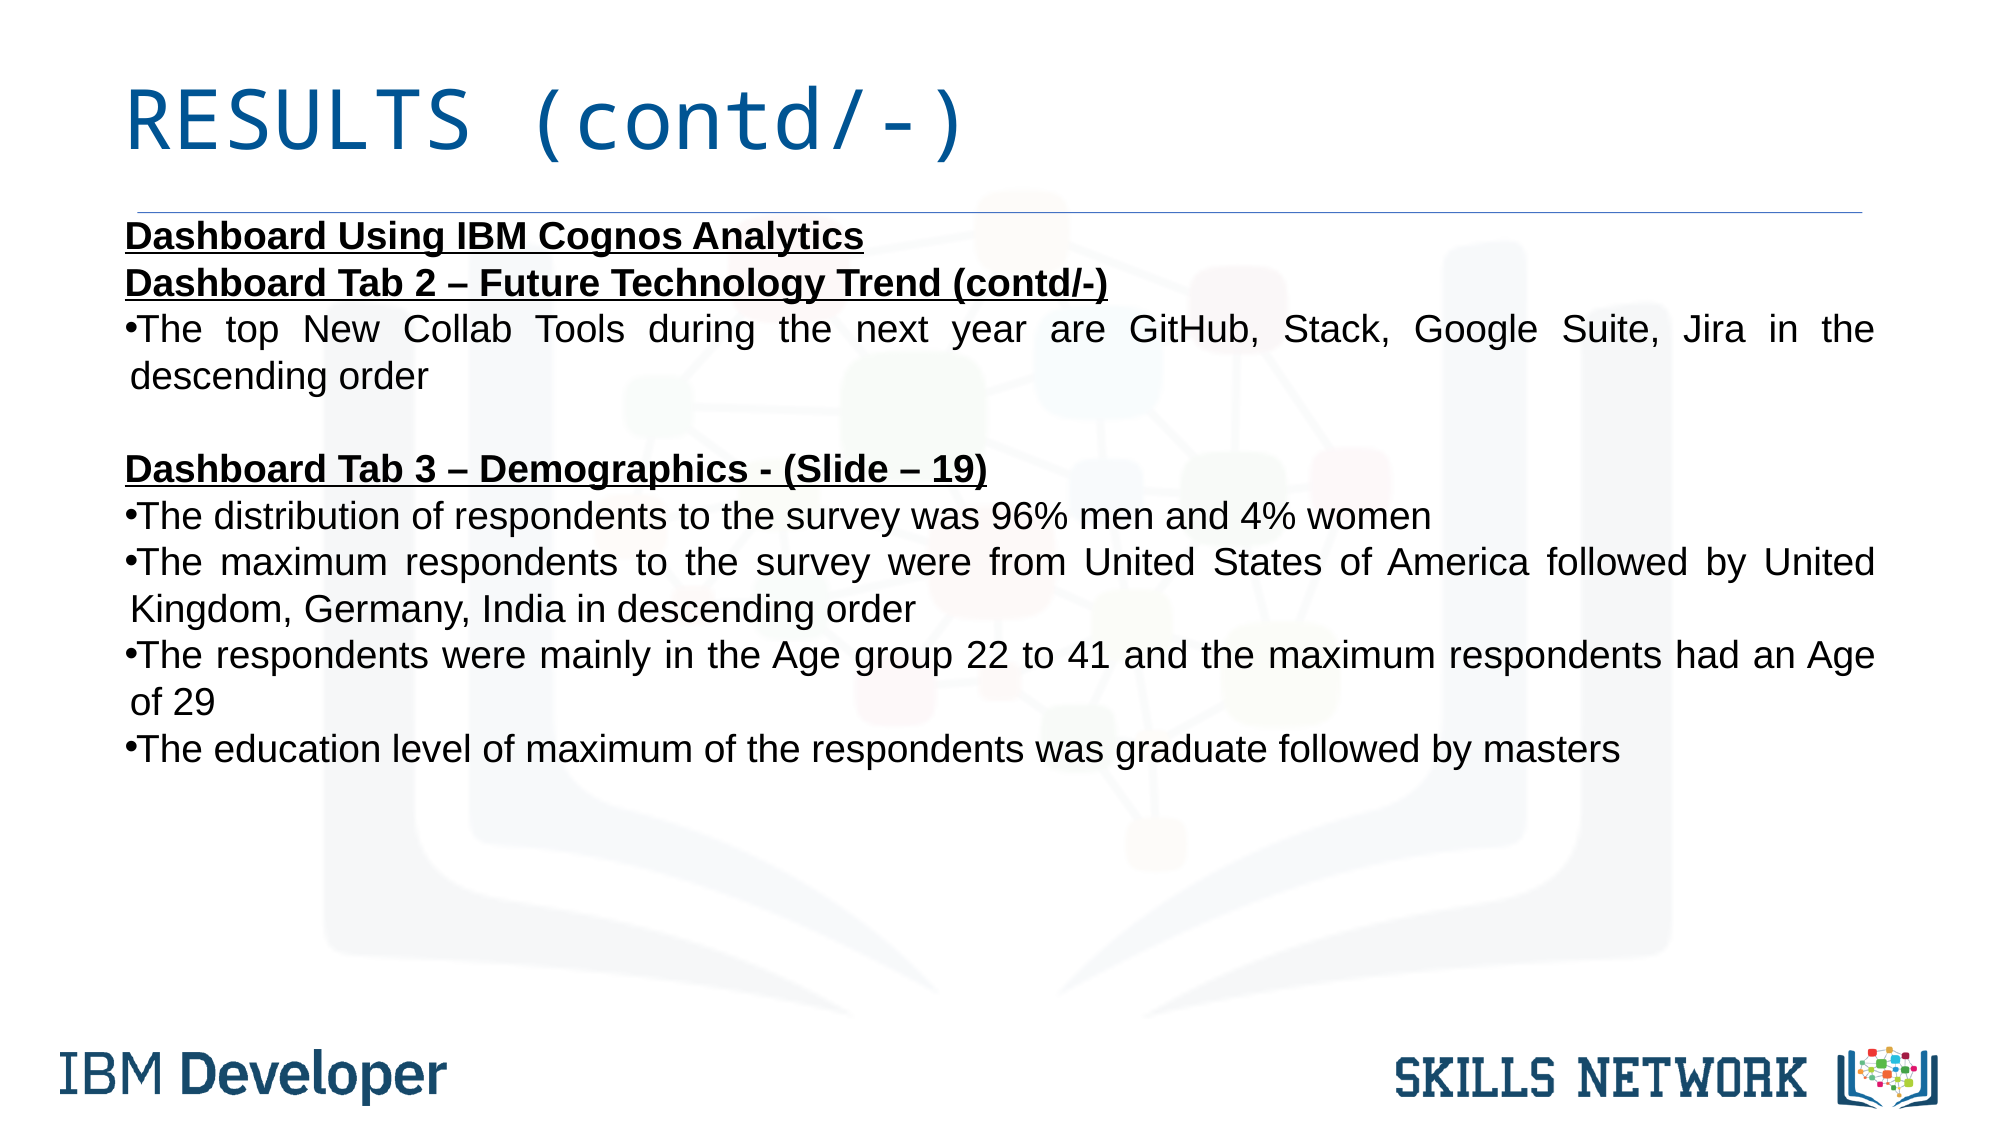

# RESULTS (contd/-)
Dashboard Using IBM Cognos Analytics
Dashboard Tab 2 – Future Technology Trend (contd/-)
The top New Collab Tools during the next year are GitHub, Stack, Google Suite, Jira in the descending order

Dashboard Tab 3 – Demographics - (Slide – 19)
The distribution of respondents to the survey was 96% men and 4% women
The maximum respondents to the survey were from United States of America followed by United Kingdom, Germany, India in descending order
The respondents were mainly in the Age group 22 to 41 and the maximum respondents had an Age of 29
The education level of maximum of the respondents was graduate followed by masters